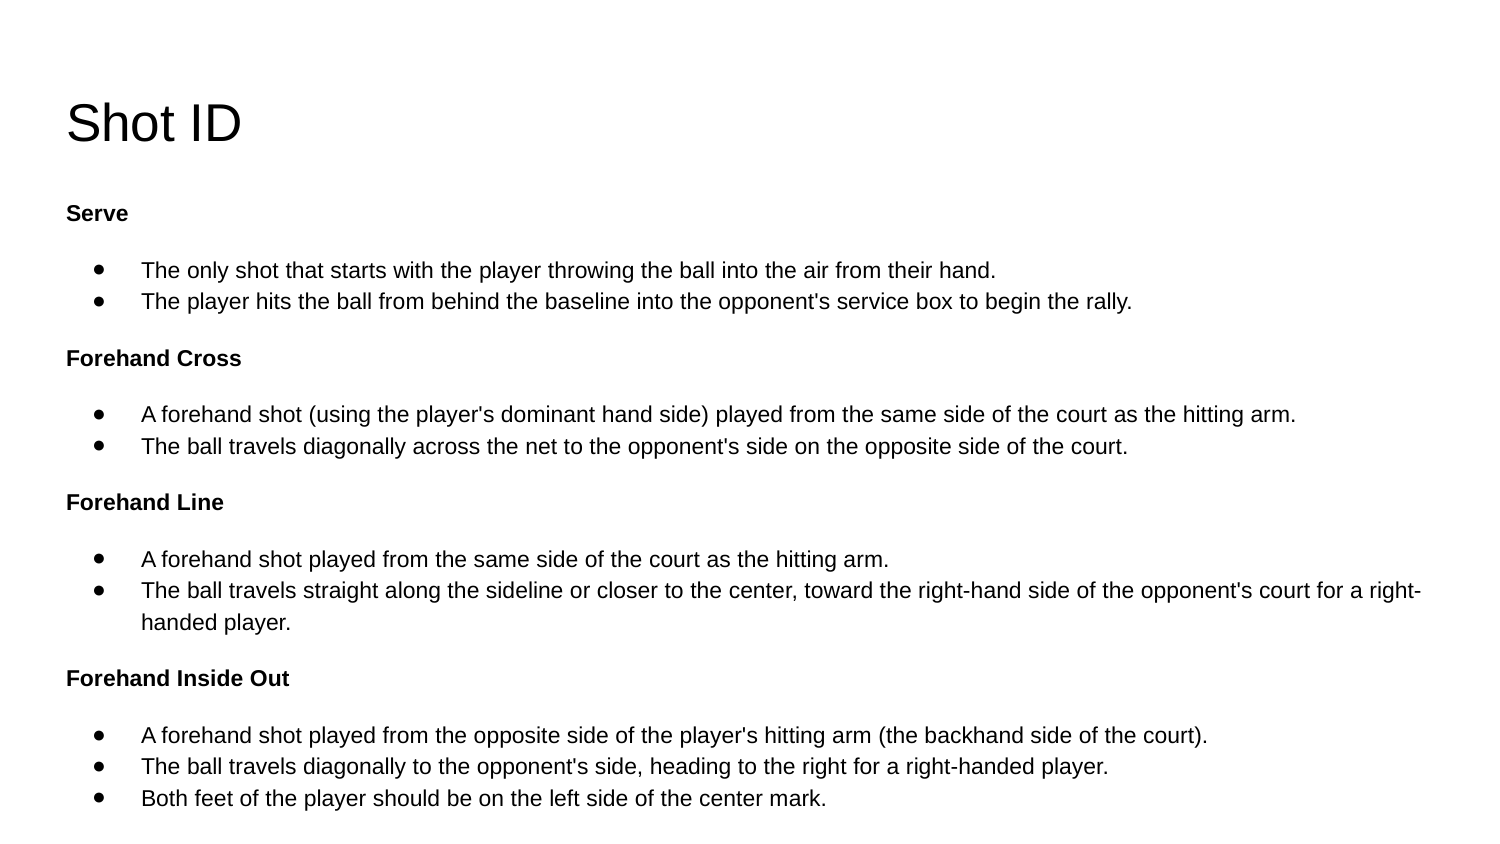

# Shot ID
Serve
The only shot that starts with the player throwing the ball into the air from their hand.
The player hits the ball from behind the baseline into the opponent's service box to begin the rally.
Forehand Cross
A forehand shot (using the player's dominant hand side) played from the same side of the court as the hitting arm.
The ball travels diagonally across the net to the opponent's side on the opposite side of the court.
Forehand Line
A forehand shot played from the same side of the court as the hitting arm.
The ball travels straight along the sideline or closer to the center, toward the right-hand side of the opponent's court for a right-handed player.
Forehand Inside Out
A forehand shot played from the opposite side of the player's hitting arm (the backhand side of the court).
The ball travels diagonally to the opponent's side, heading to the right for a right-handed player.
Both feet of the player should be on the left side of the center mark.